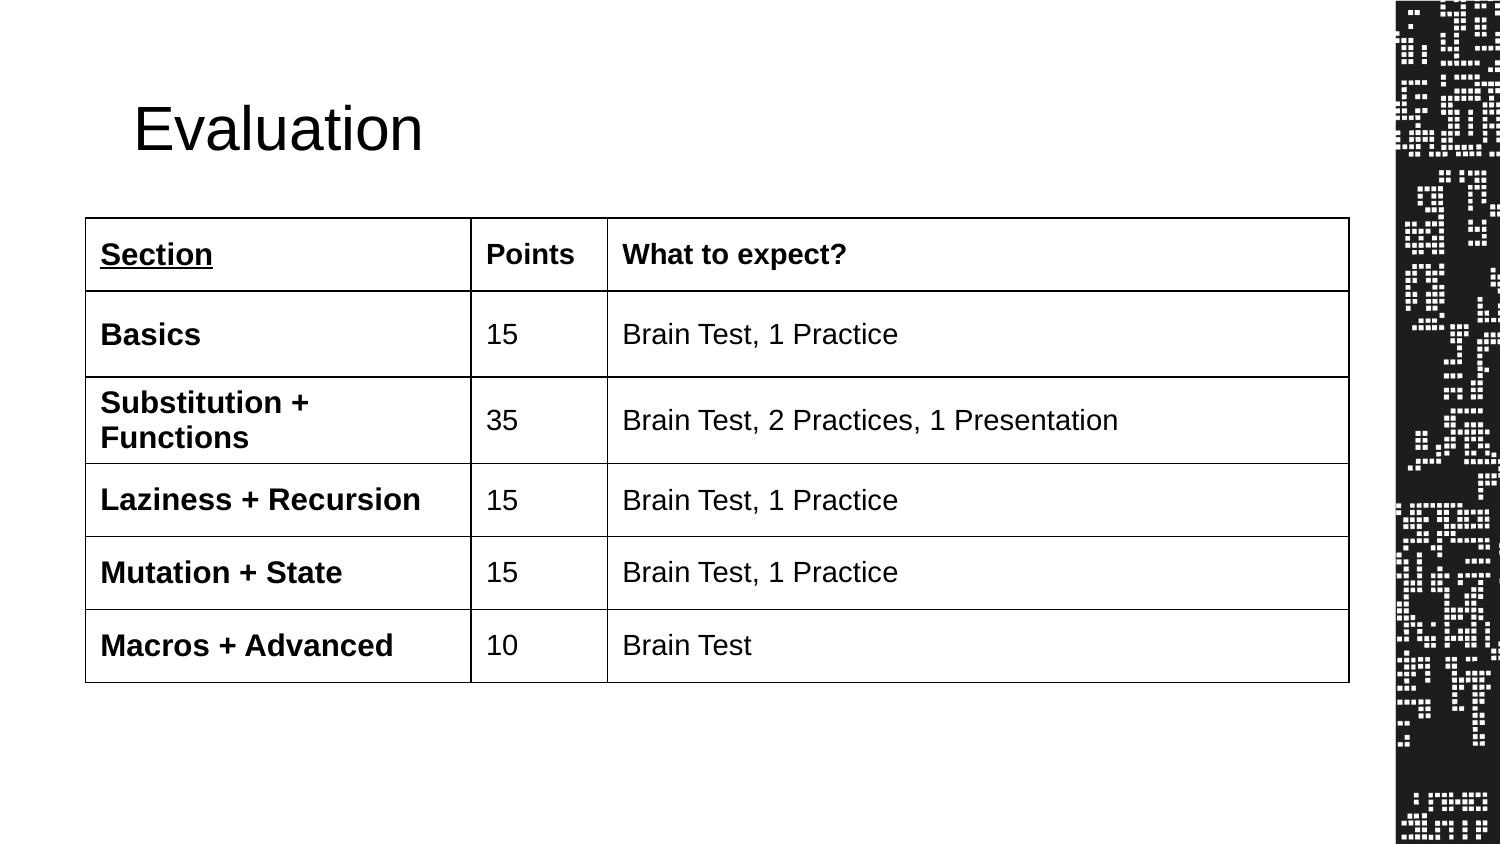

# Evaluation

| Section | Points | What to expect? |
| --- | --- | --- |
| Basics | 15 | Brain Test, 1 Practice |
| Substitution + Functions | 35 | Brain Test, 2 Practices, 1 Presentation |
| Laziness + Recursion | 15 | Brain Test, 1 Practice |
| Mutation + State | 15 | Brain Test, 1 Practice |
| Macros + Advanced | 10 | Brain Test |